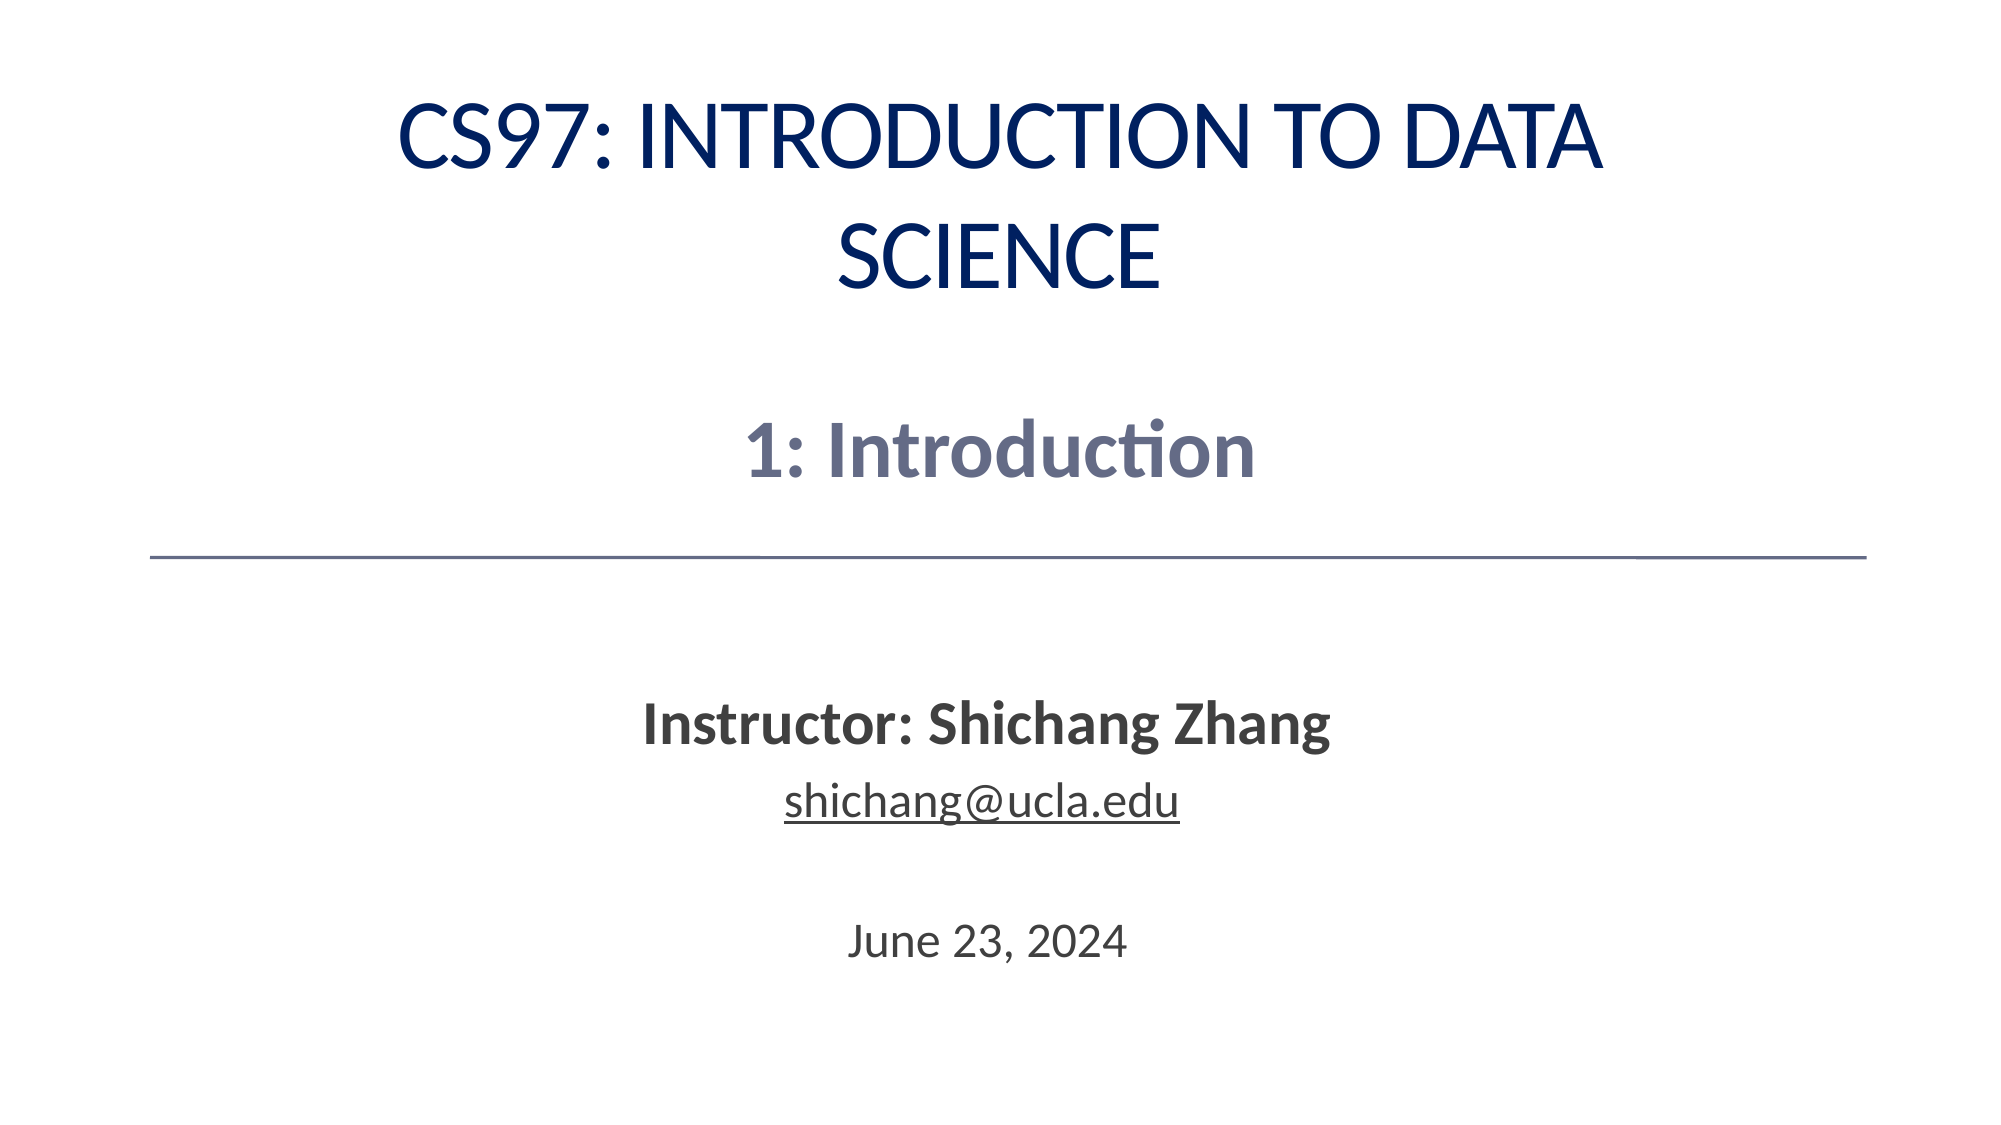

# CS97: Introduction to Data Science
1: Introduction

Instructor: Shichang Zhang
shichang@ucla.edu

June 23, 2024